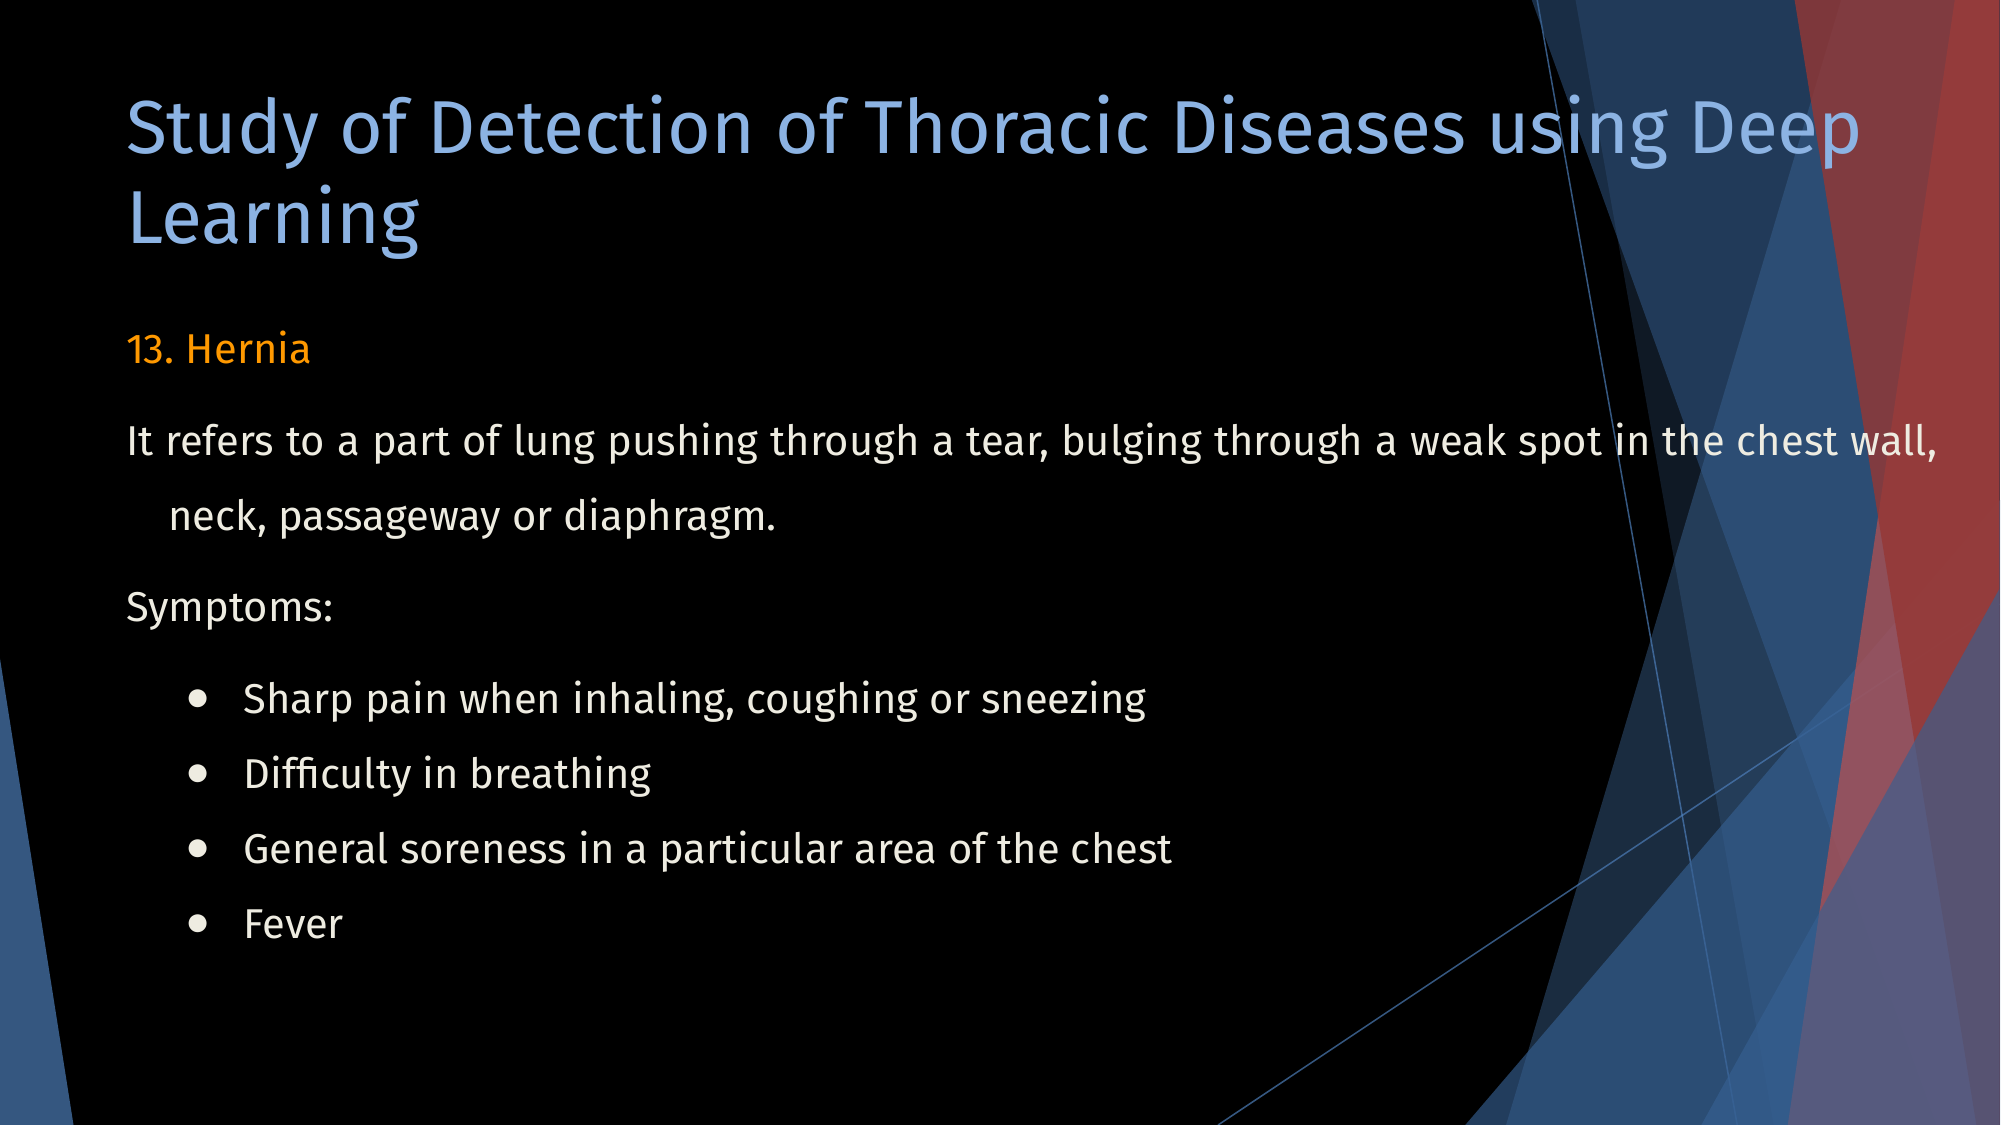

# Study of Detection of Thoracic Diseases using Deep Learning

13. Hernia
It refers to a part of lung pushing through a tear, bulging through a weak spot in the chest wall, neck, passageway or diaphragm.
Symptoms:
Sharp pain when inhaling, coughing or sneezing
Difficulty in breathing
General soreness in a particular area of the chest
Fever